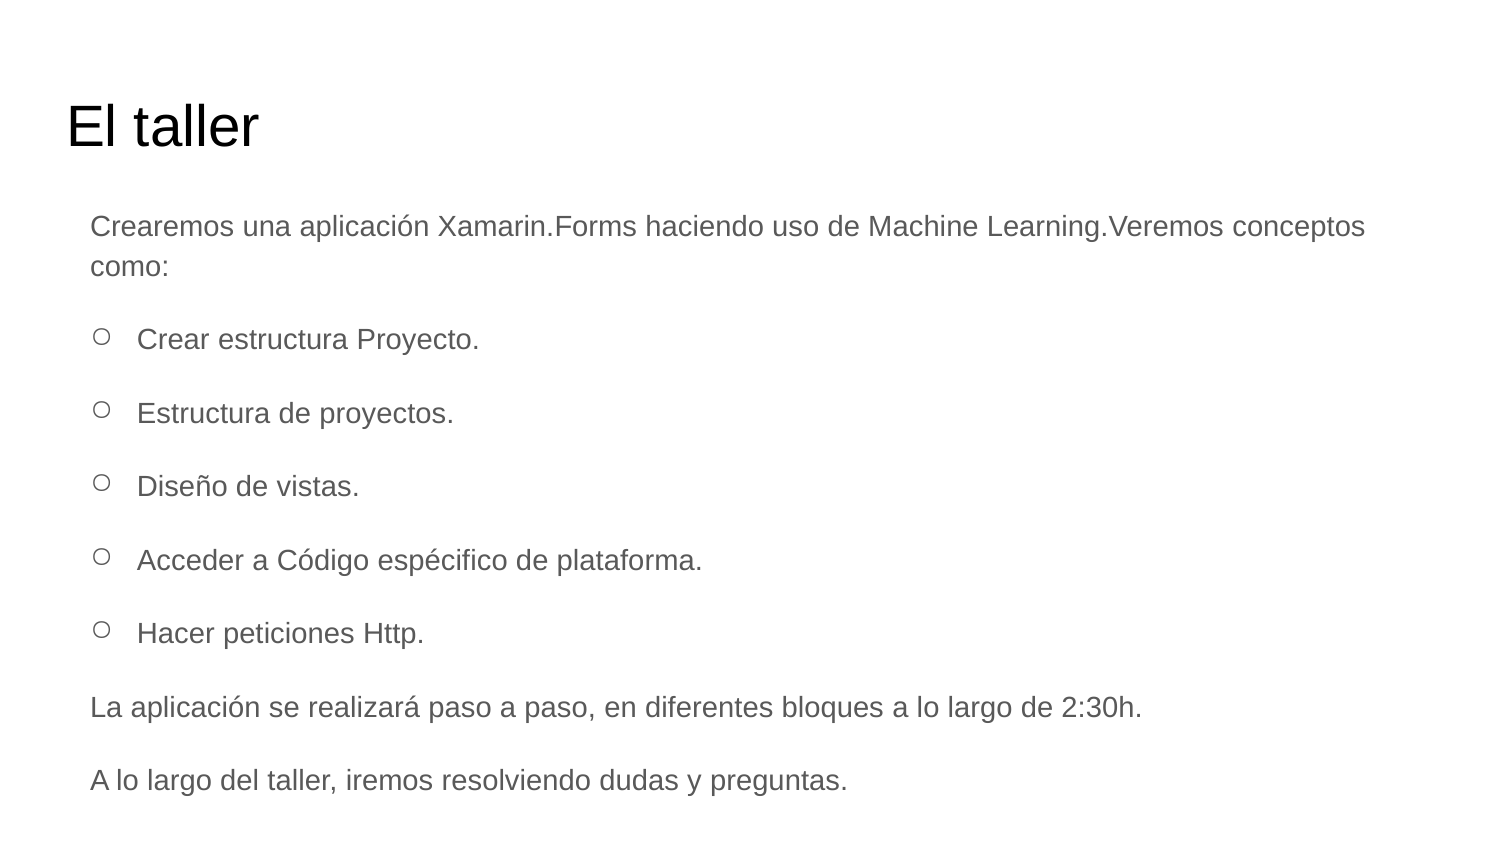

# El taller
Crearemos una aplicación Xamarin.Forms haciendo uso de Machine Learning.Veremos conceptos como:
Crear estructura Proyecto.
Estructura de proyectos.
Diseño de vistas.
Acceder a Código espécifico de plataforma.
Hacer peticiones Http.
La aplicación se realizará paso a paso, en diferentes bloques a lo largo de 2:30h.
A lo largo del taller, iremos resolviendo dudas y preguntas.